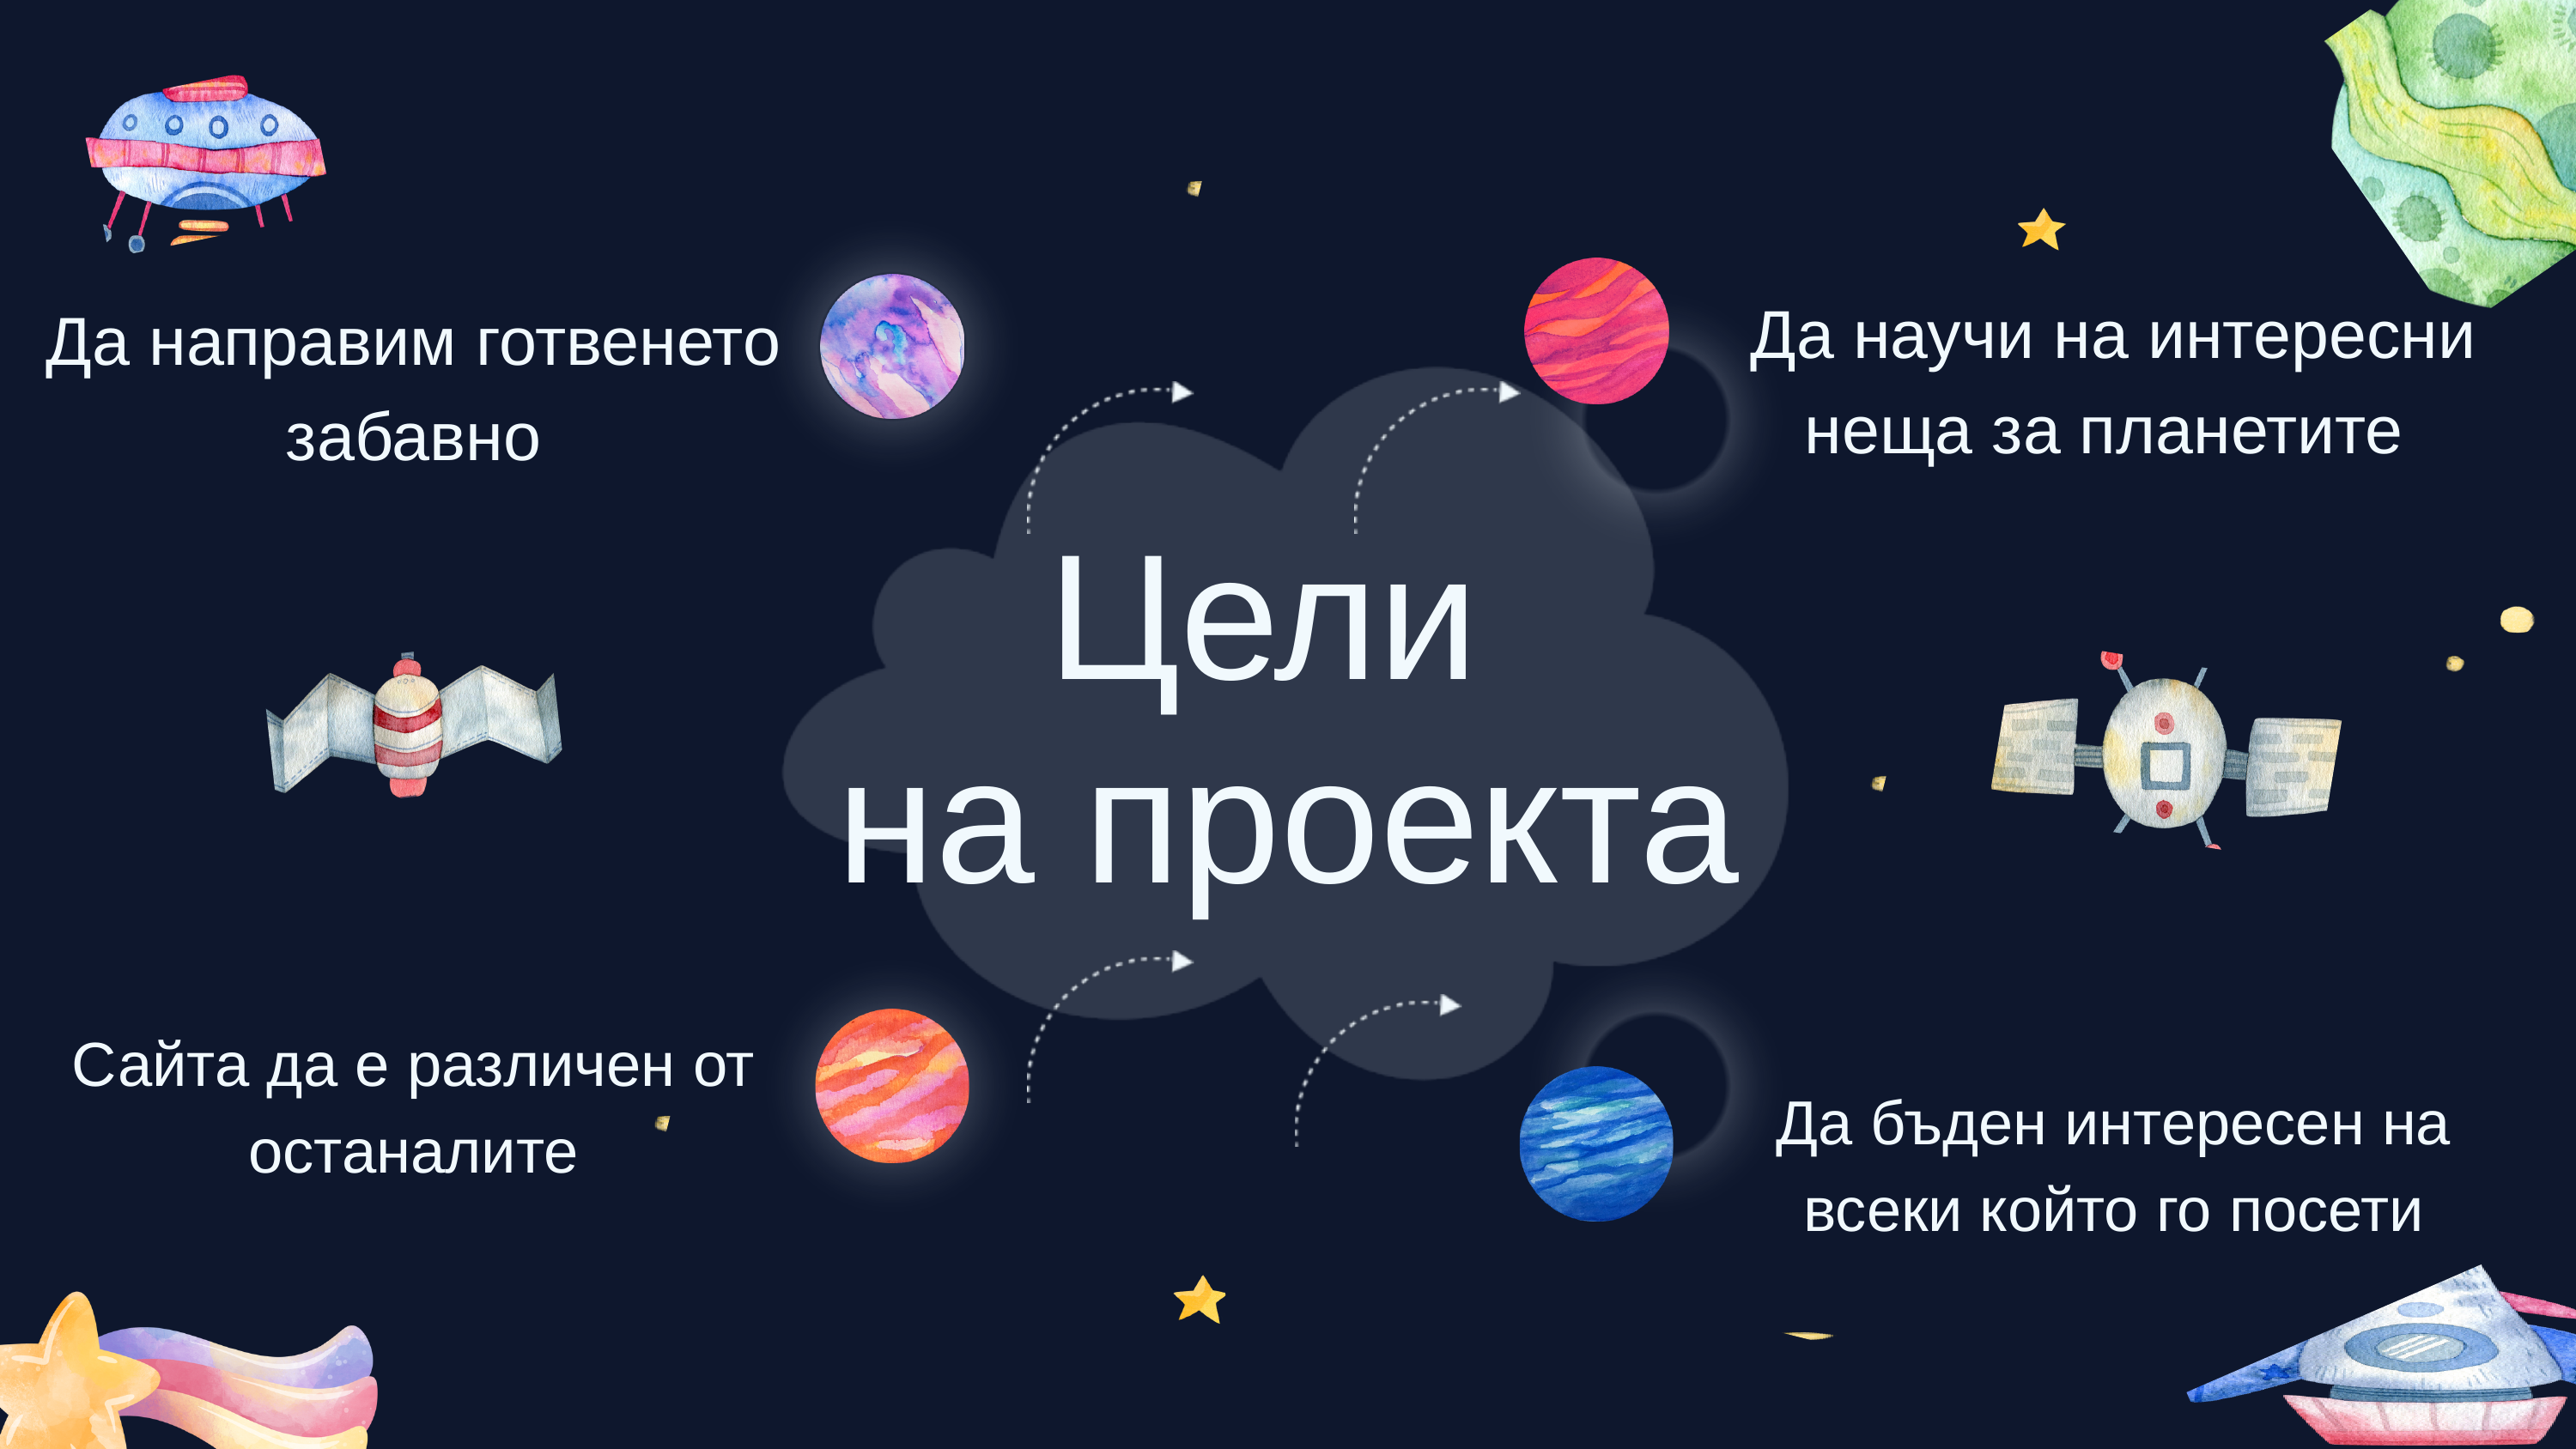

Да научи на интересни неща за планетите
Да направим готвенето забавно

Цели
на проекта

Сайта да е различен от останалите

Да бъден интересен на всеки който го посети